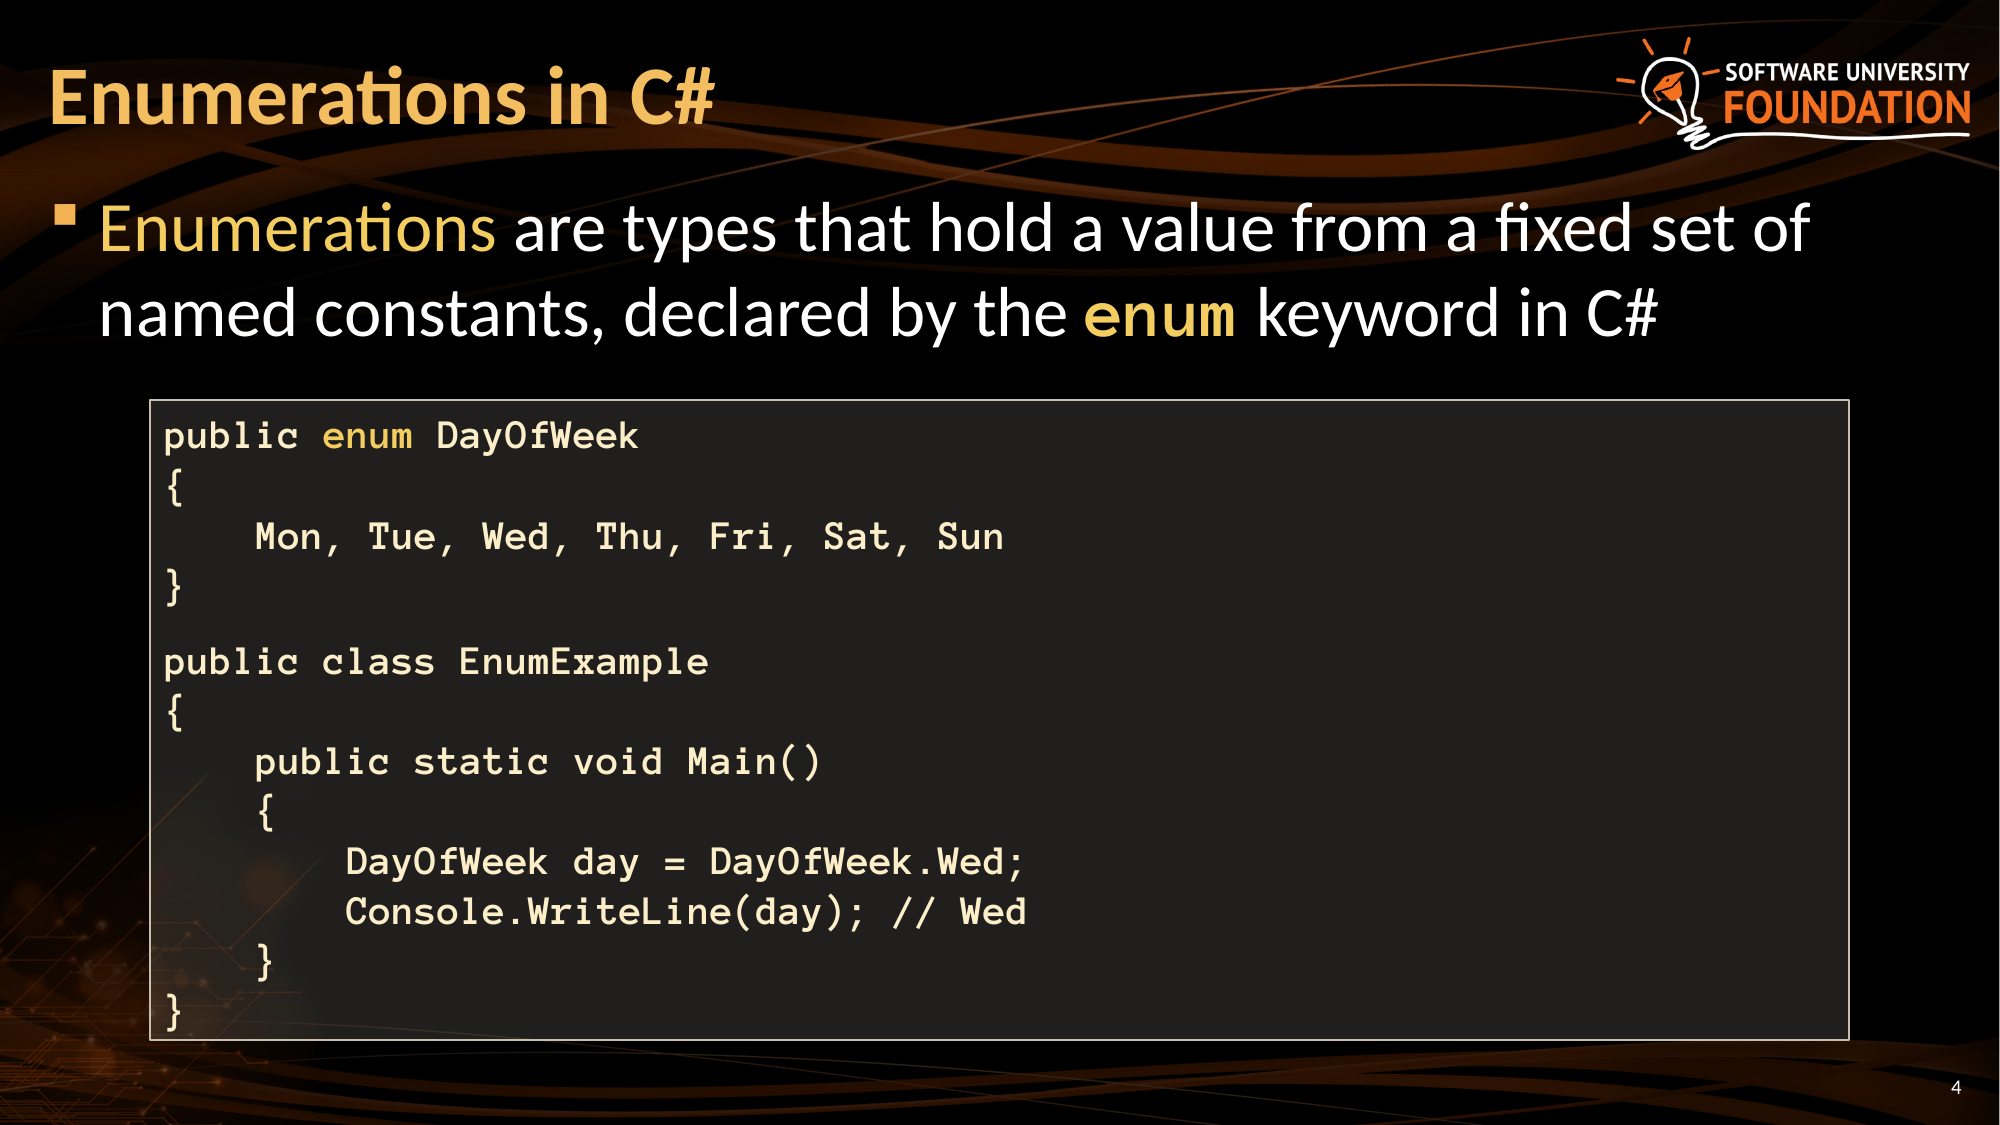

# Enumerations in C#
Enumerations are types that hold a value from a fixed set of named constants, declared by the enum keyword in C#
public enum DayOfWeek
{
    Mon, Tue, Wed, Thu, Fri, Sat, Sun
}
public class EnumExample
{
    public static void Main()
    {
        DayOfWeek day = DayOfWeek.Wed;
        Console.WriteLine(day); // Wed
    }
}
4